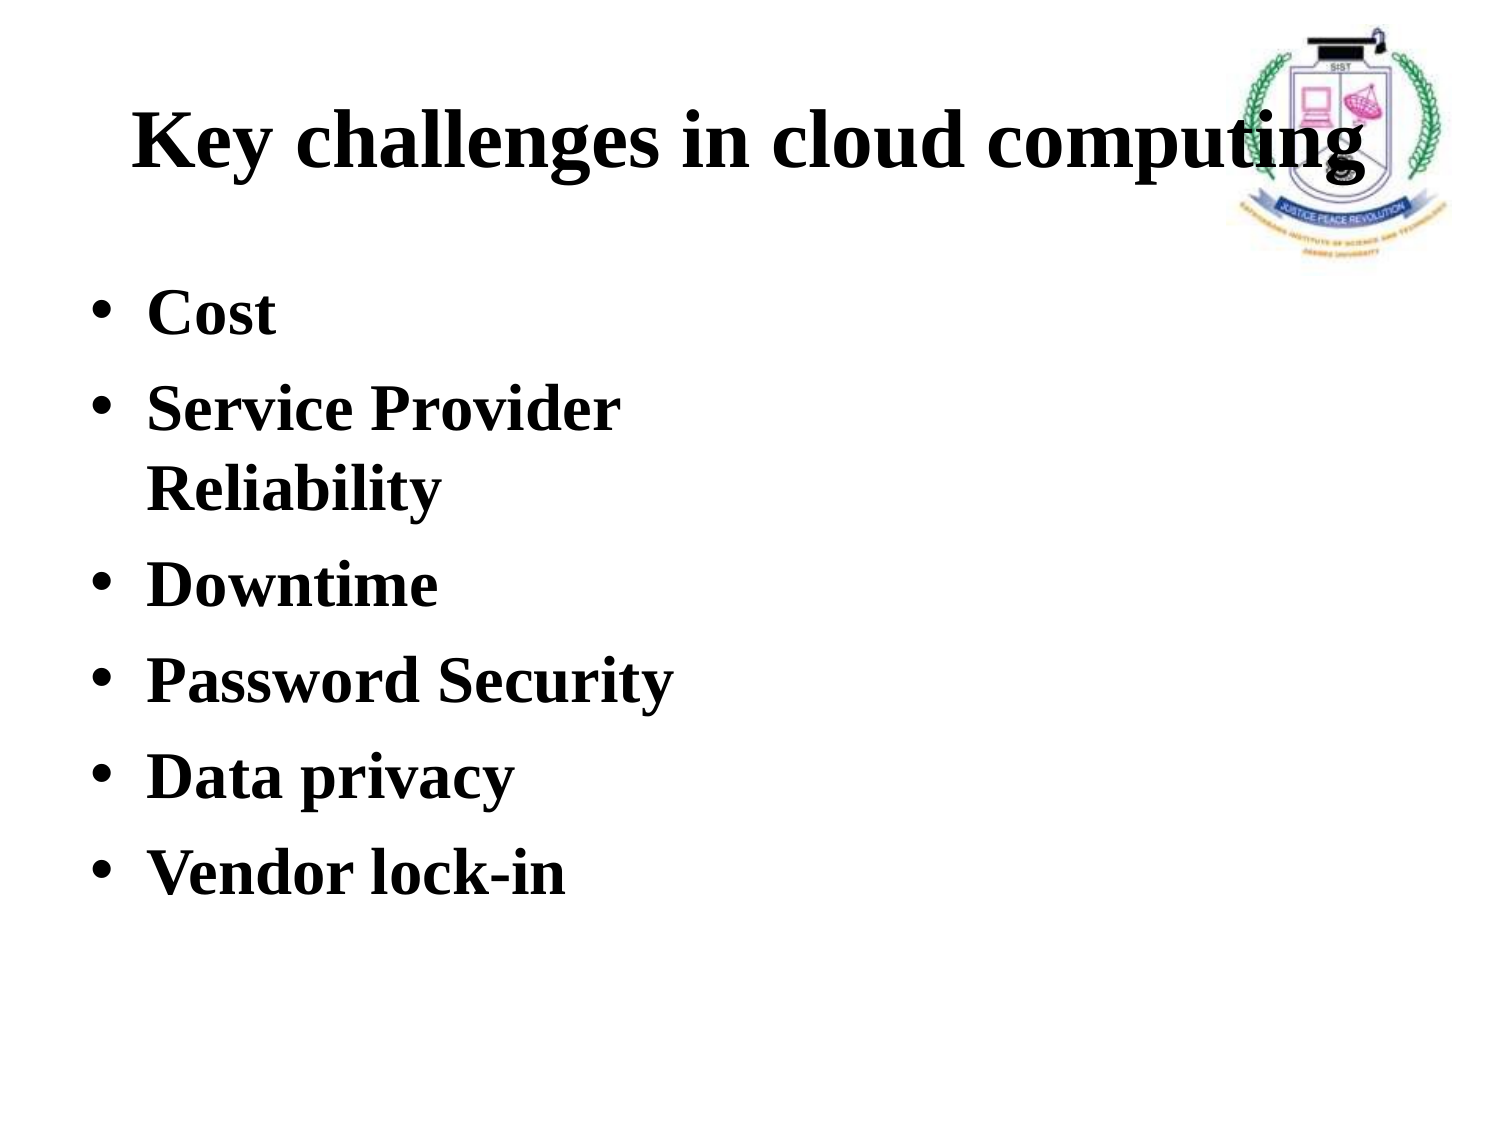

# Key challenges in cloud computing
Cost
Service Provider Reliability
Downtime
Password Security
Data privacy
Vendor lock-in